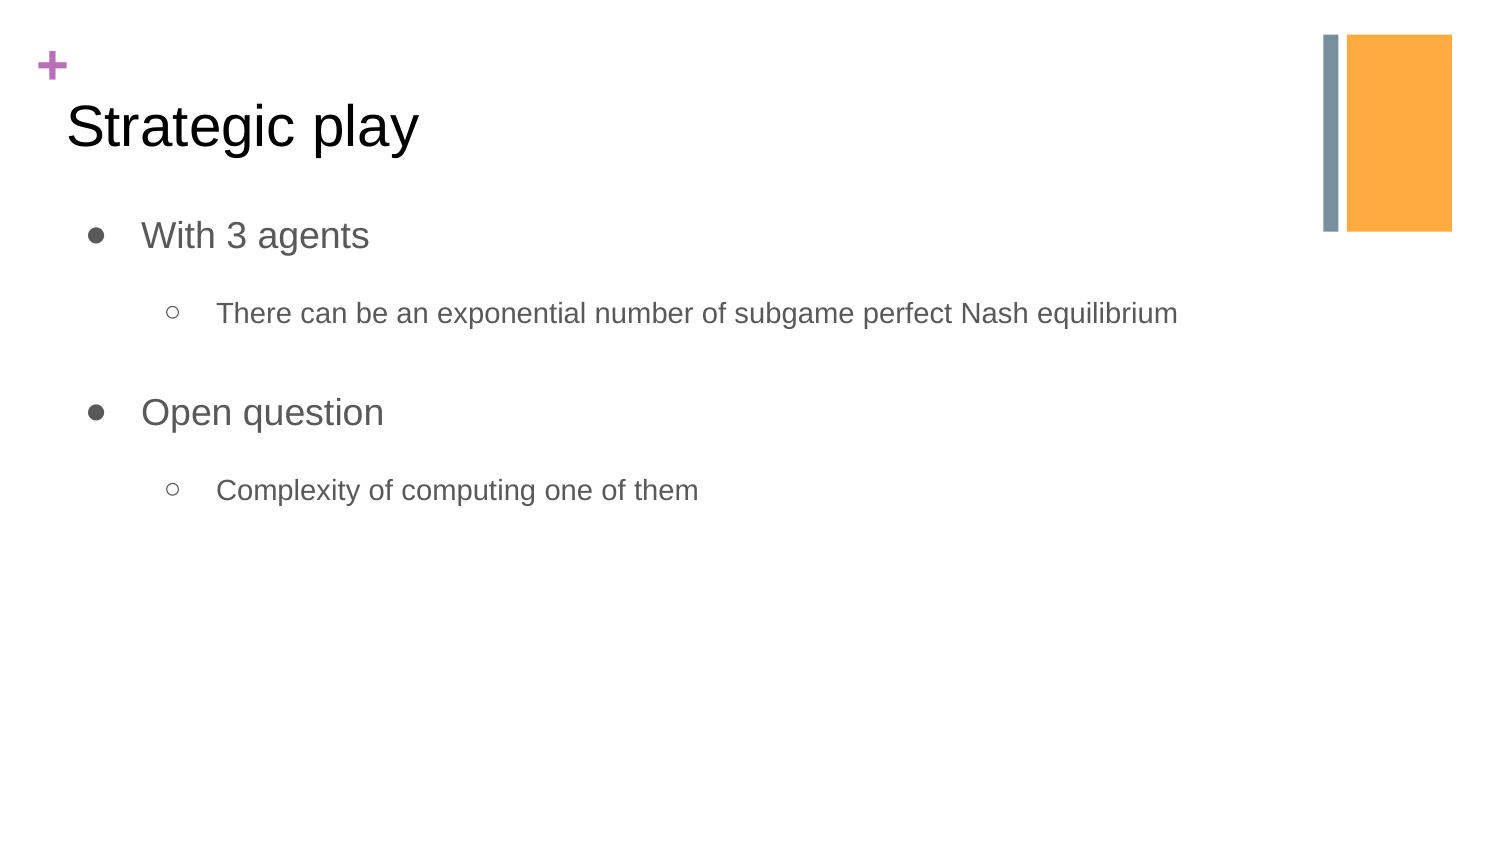

# Strategic play
With 3 agents
There can be an exponential number of subgame perfect Nash equilibrium

Open question
Complexity of computing one of them